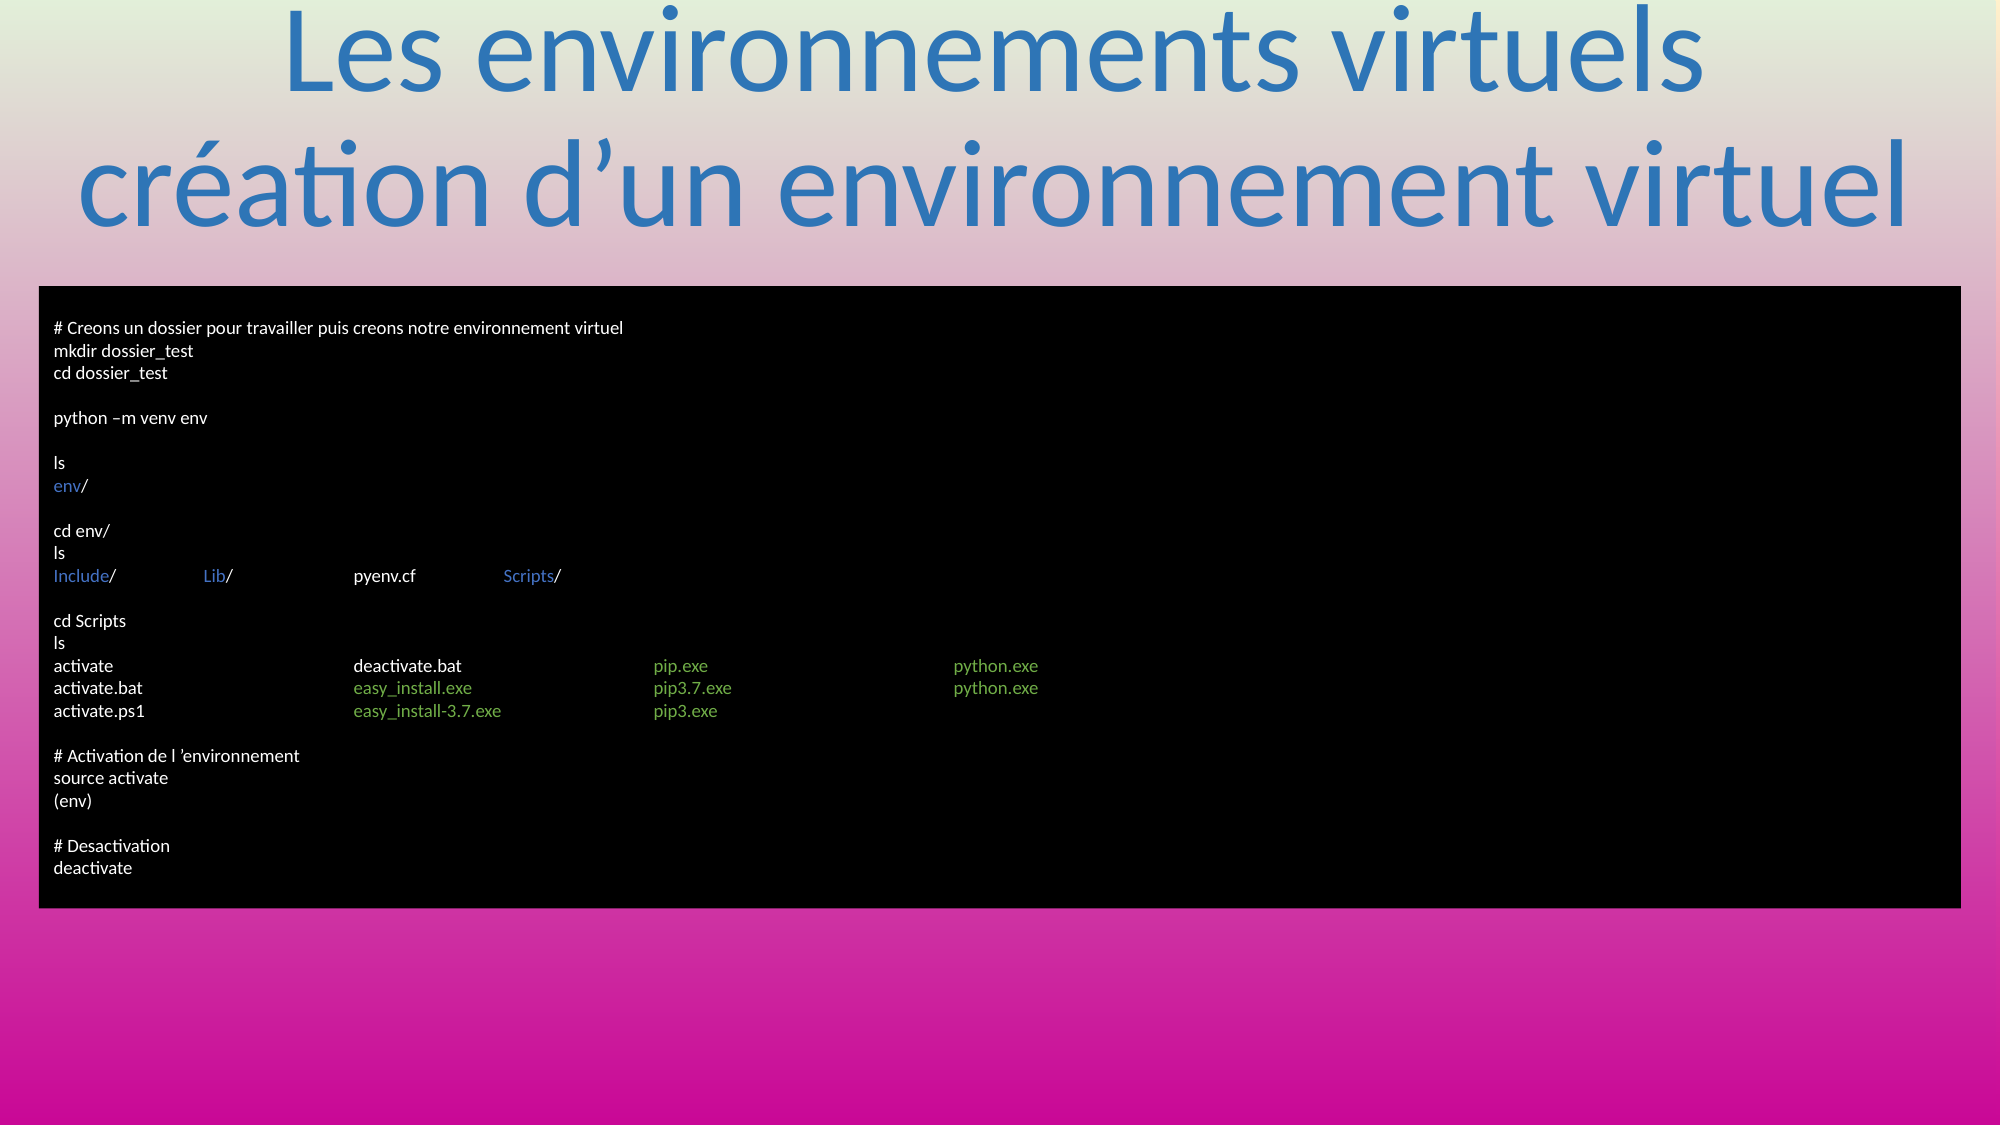

# Les environnements virtuels création d’un environnement virtuel

# Creons un dossier pour travailler puis creons notre environnement virtuel
mkdir dossier_test
cd dossier_test

python –m venv env

ls
env/

cd env/
ls
Include/	Lib/	pyenv.cf	Scripts/

cd Scripts
ls
activate		deactivate.bat		pip.exe		python.exe
activate.bat		easy_install.exe		pip3.7.exe		python.exe
activate.ps1		easy_install-3.7.exe		pip3.exe

# Activation de l ’environnement
source activate
(env)

# Desactivation
deactivate

743